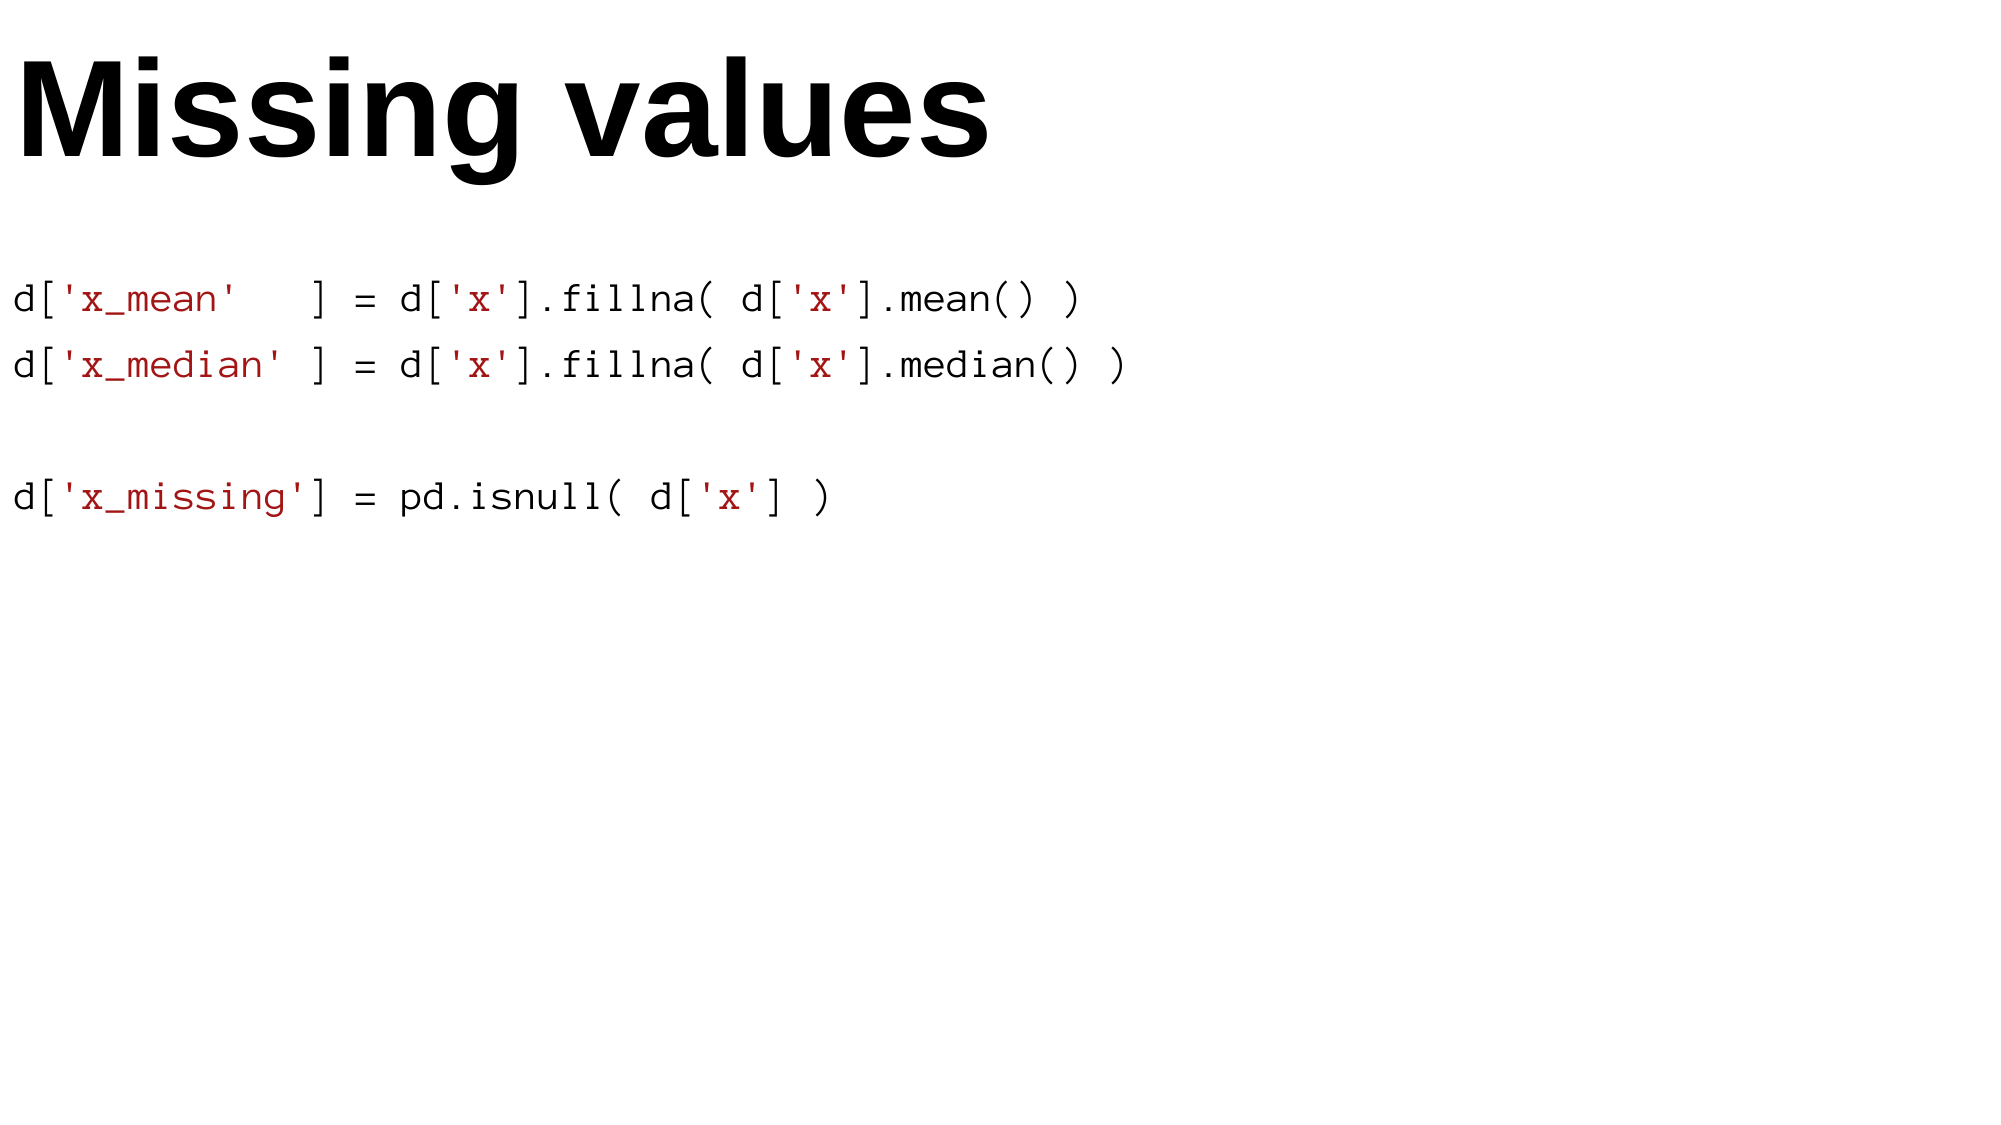

d['x_mean'   ] = d['x'].fillna( d['x'].mean() )
d['x_median' ] = d['x'].fillna( d['x'].median() )

d['x_missing'] = pd.isnull( d['x'] )

# Missing values